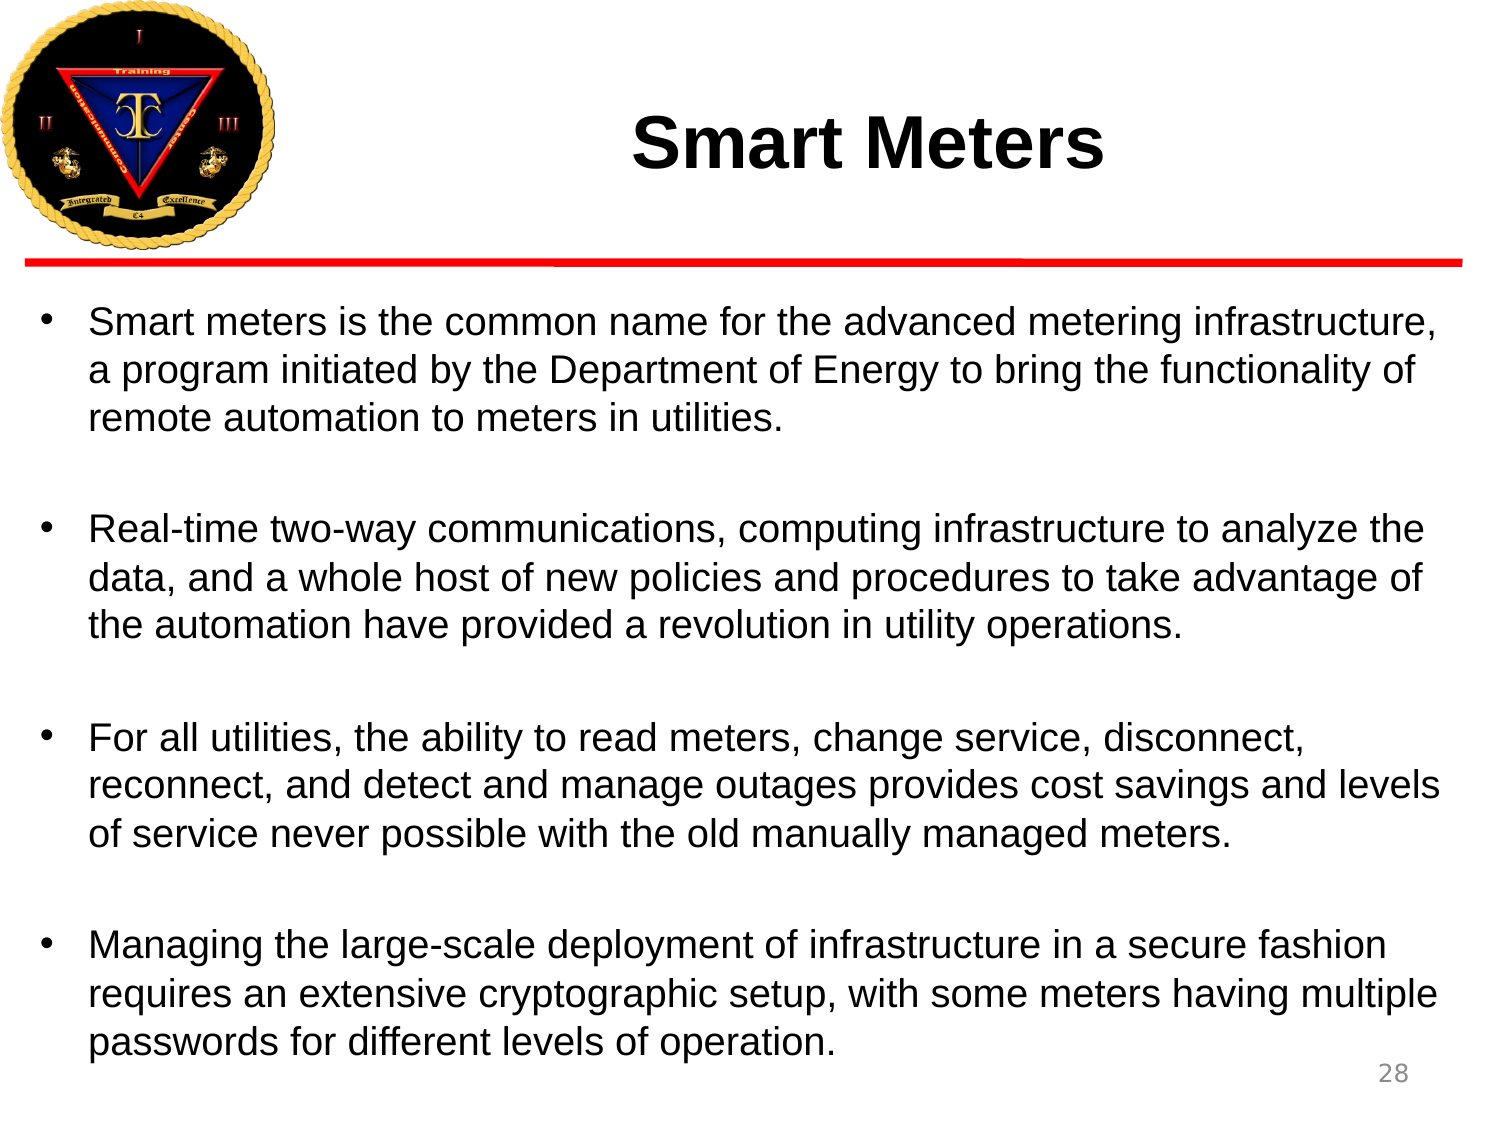

# Smart Meters
Smart meters is the common name for the advanced metering infrastructure, a program initiated by the Department of Energy to bring the functionality of remote automation to meters in utilities.

Real-time two-way communications, computing infrastructure to analyze the data, and a whole host of new policies and procedures to take advantage of the automation have provided a revolution in utility operations.

For all utilities, the ability to read meters, change service, disconnect, reconnect, and detect and manage outages provides cost savings and levels of service never possible with the old manually managed meters.

Managing the large-scale deployment of infrastructure in a secure fashion requires an extensive cryptographic setup, with some meters having multiple passwords for different levels of operation.
28